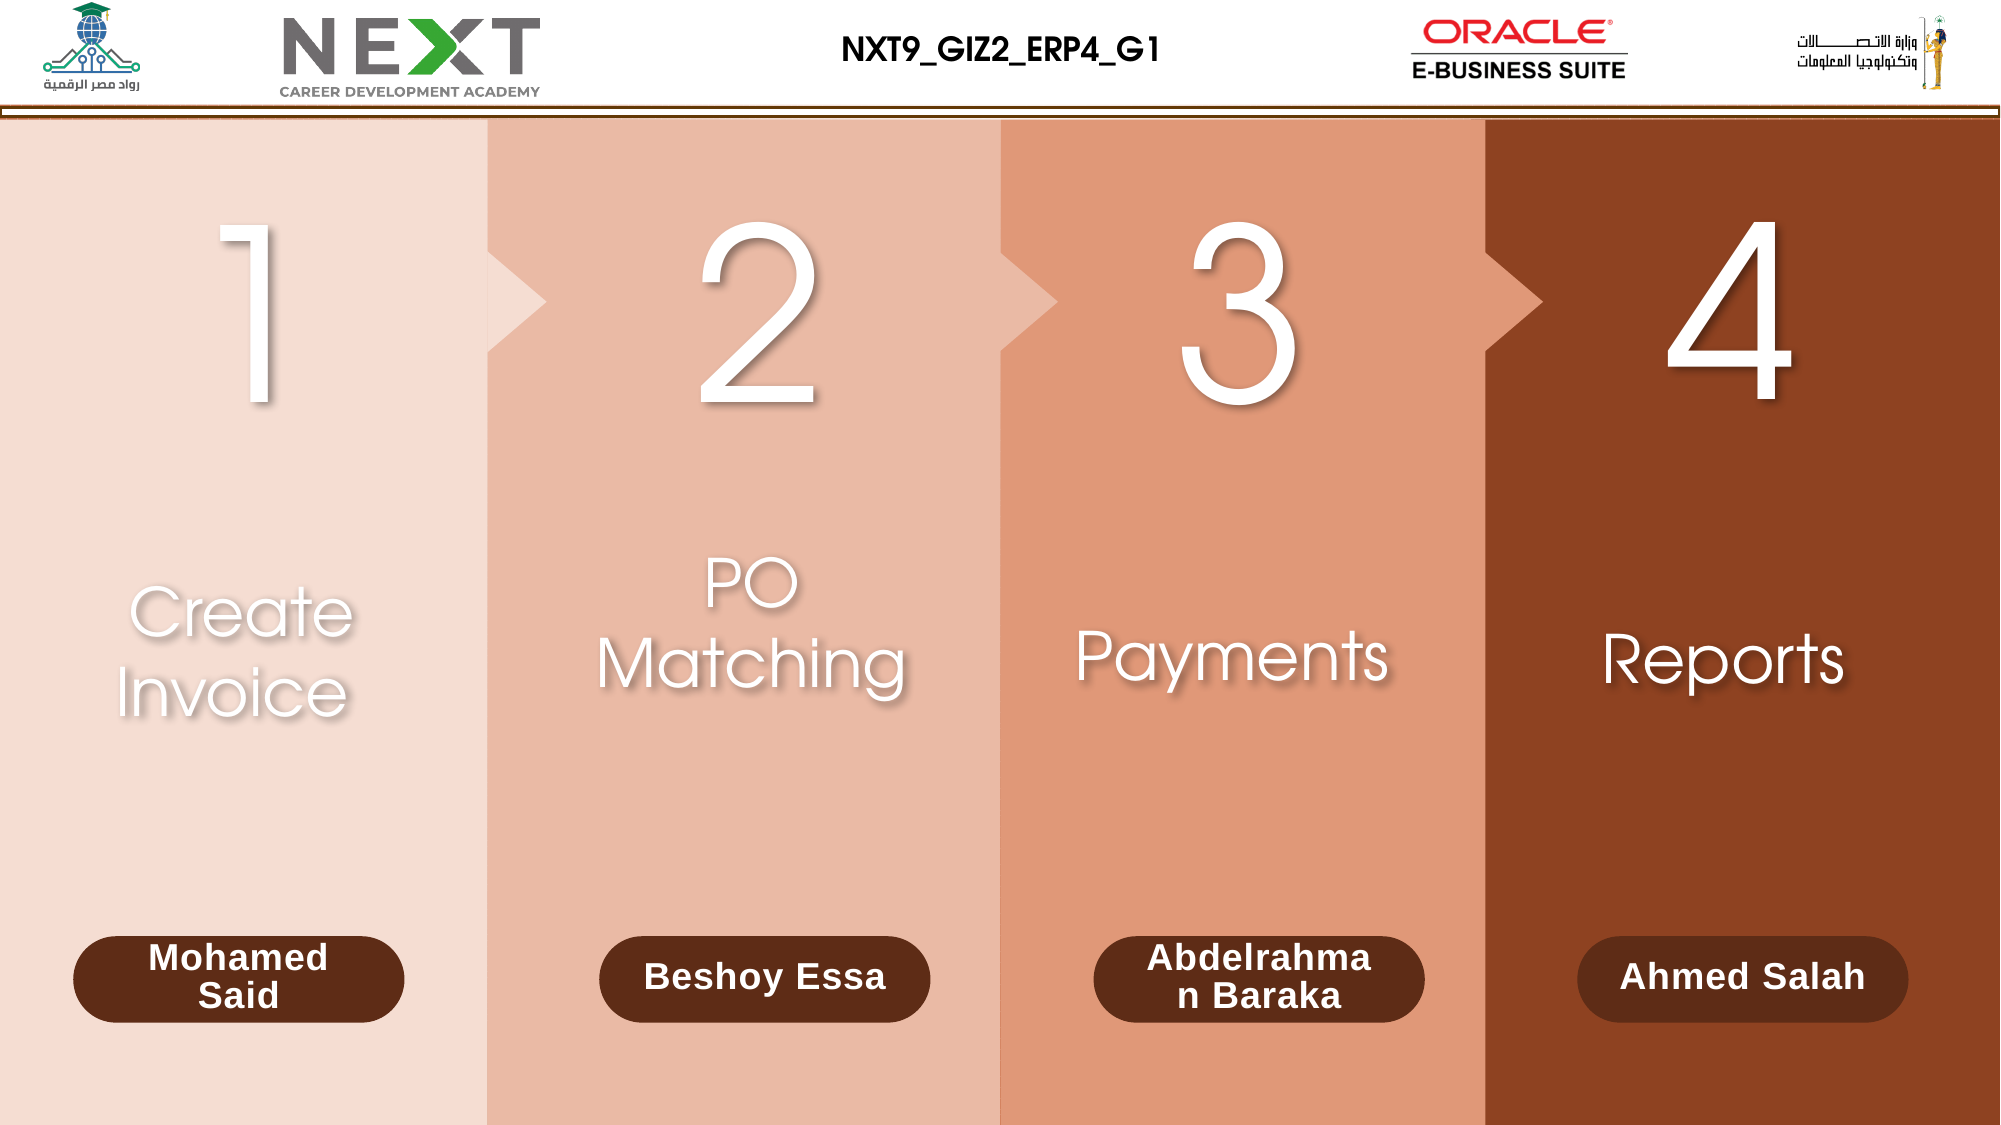

NXT9_GIZ2_ERP4_G1

4
1
3
2

Content
PO
Matching
Create Invoice
Payments
Reports

Mohamed Said

Beshoy Essa

Abdelrahman Baraka

Ahmed Salah